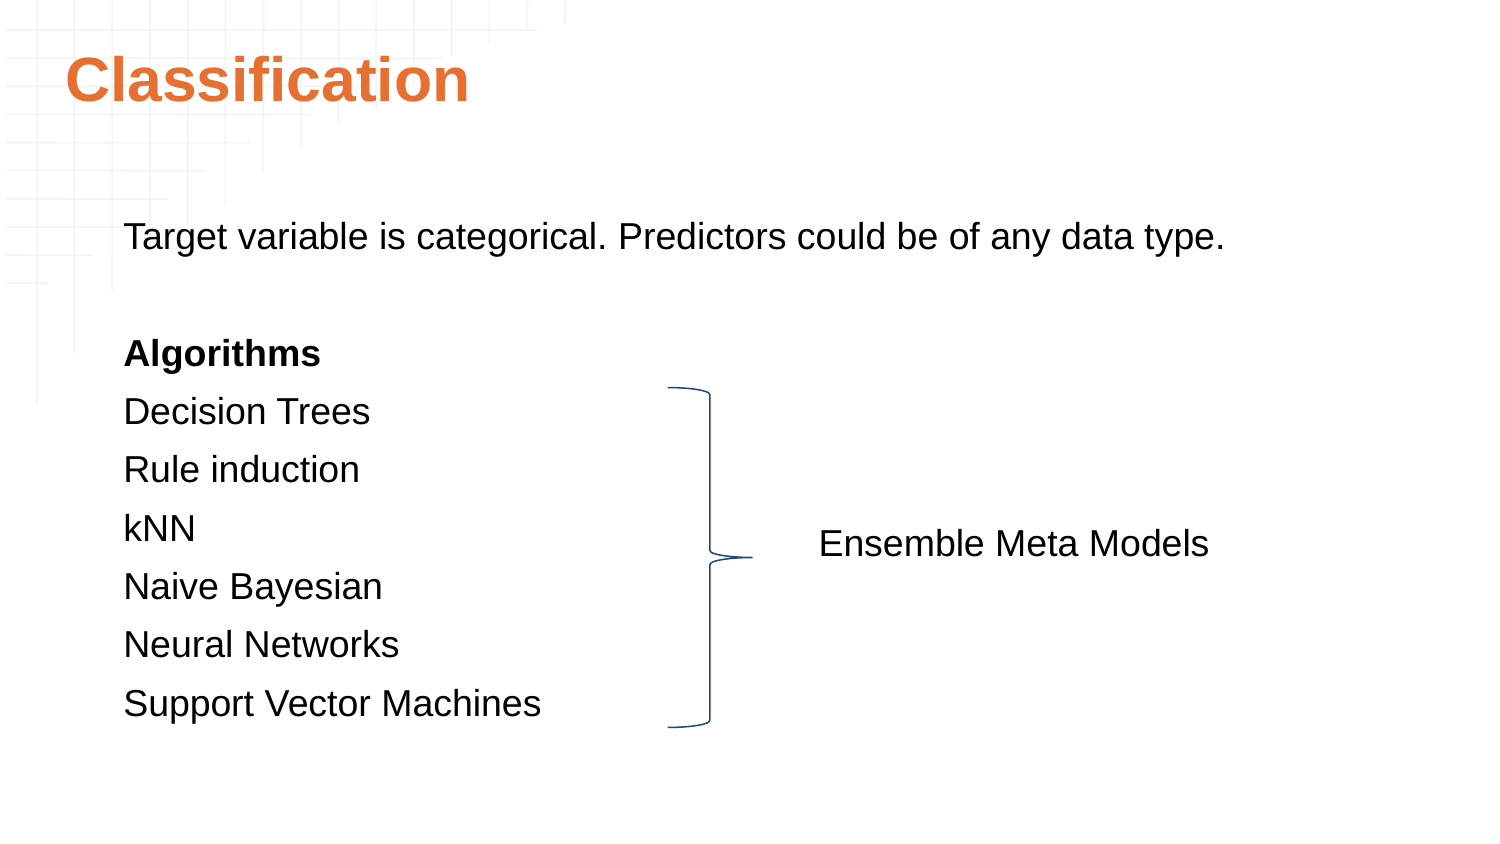

# Classification
Target variable is categorical. Predictors could be of any data type.

Algorithms
Decision Trees
Rule induction
kNN
Naive Bayesian
Neural Networks
Support Vector Machines

Ensemble Meta Models